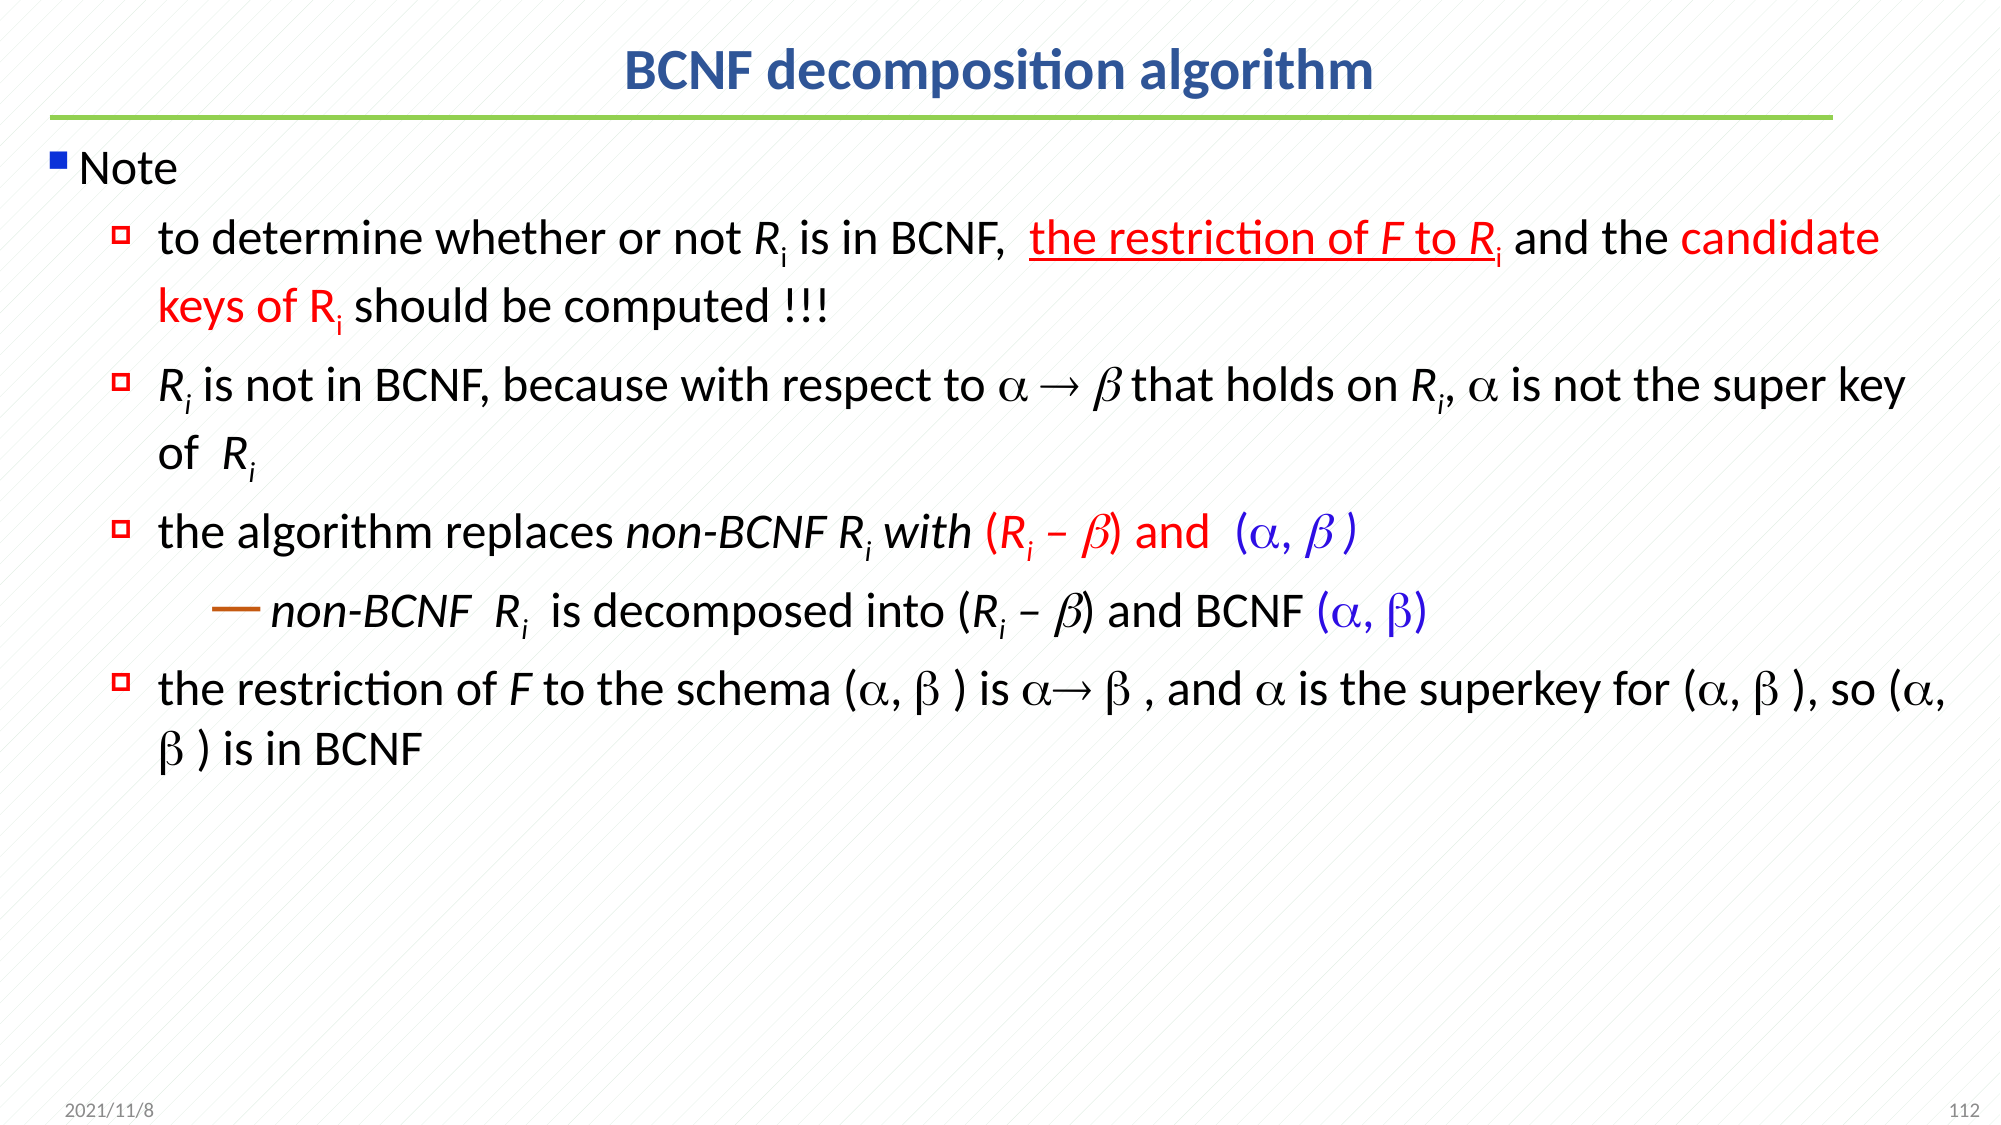

# BCNF decomposition algorithm
Note
to determine whether or not Ri is in BCNF,  the restriction of F to Ri and the candidate keys of Ri should be computed !!!
Ri is not in BCNF, because with respect to α → β that holds on Ri, α is not the super key of  Ri
the algorithm replaces non-BCNF Ri with (Ri – β) and  (α, β )
non-BCNF  Ri  is decomposed into (Ri – β) and BCNF (α, β)
the restriction of F to the schema (α, β ) is α→ β , and α is the superkey for (α, β ), so (α, β ) is in BCNF

112
2021/11/8